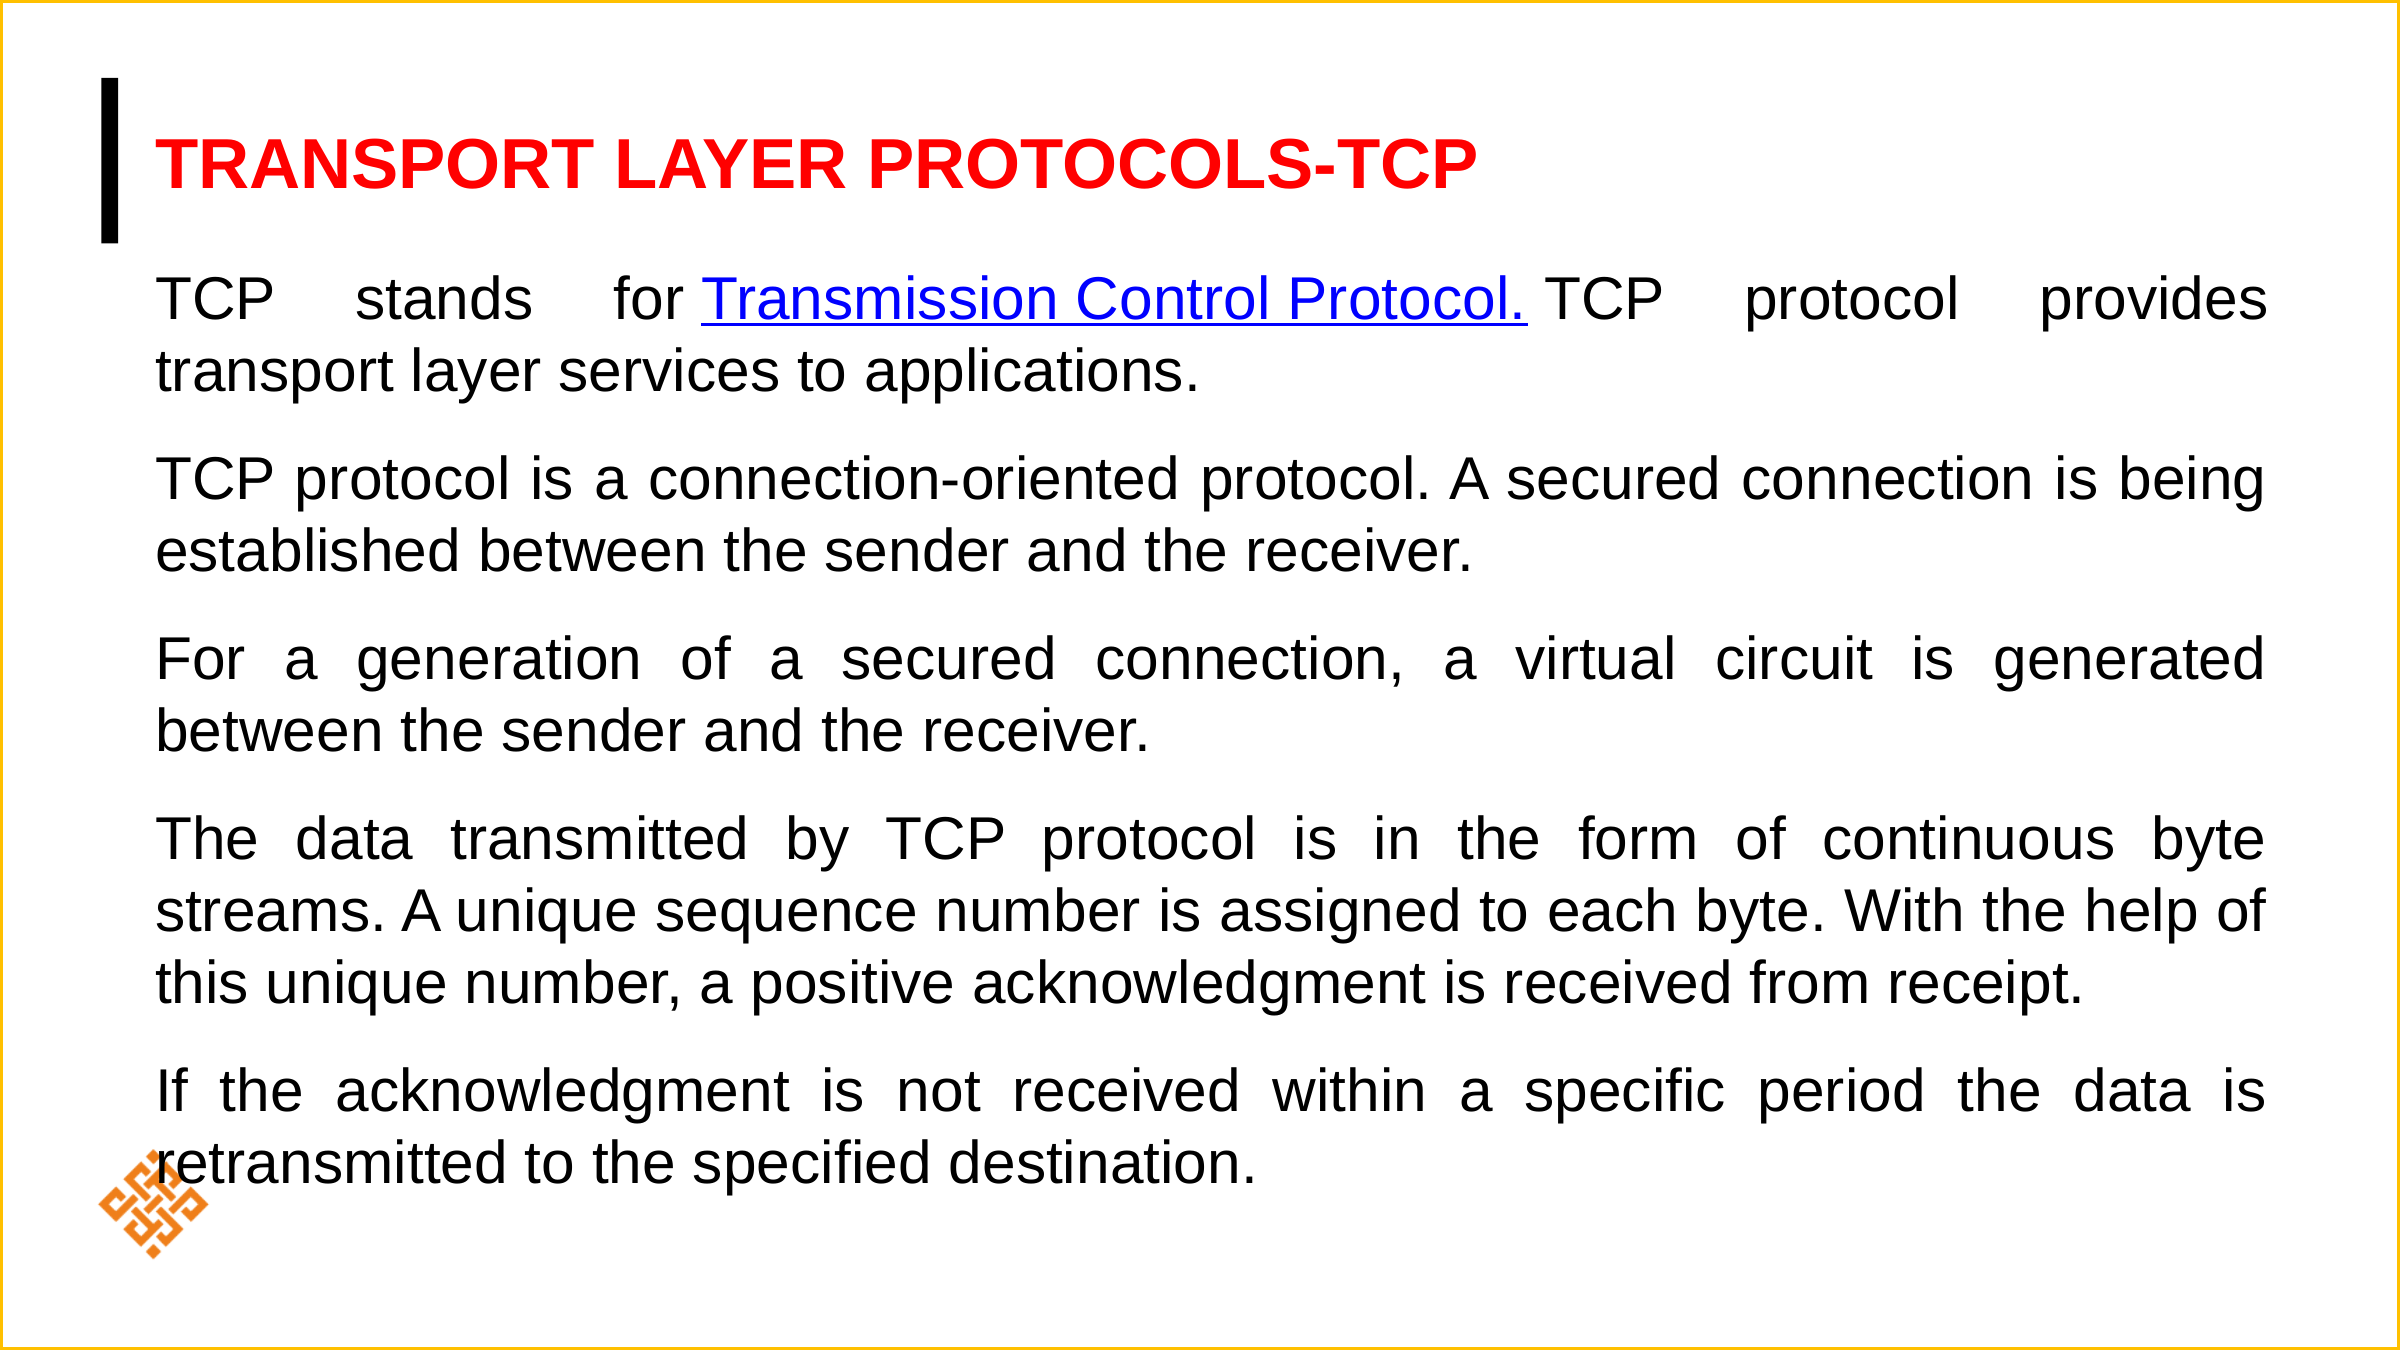

# Transport Layer Protocols-TCP
TCP stands for Transmission Control Protocol. TCP protocol provides transport layer services to applications.
TCP protocol is a connection-oriented protocol. A secured connection is being established between the sender and the receiver.
For a generation of a secured connection, a virtual circuit is generated between the sender and the receiver.
The data transmitted by TCP protocol is in the form of continuous byte streams. A unique sequence number is assigned to each byte. With the help of this unique number, a positive acknowledgment is received from receipt.
If the acknowledgment is not received within a specific period the data is retransmitted to the specified destination.